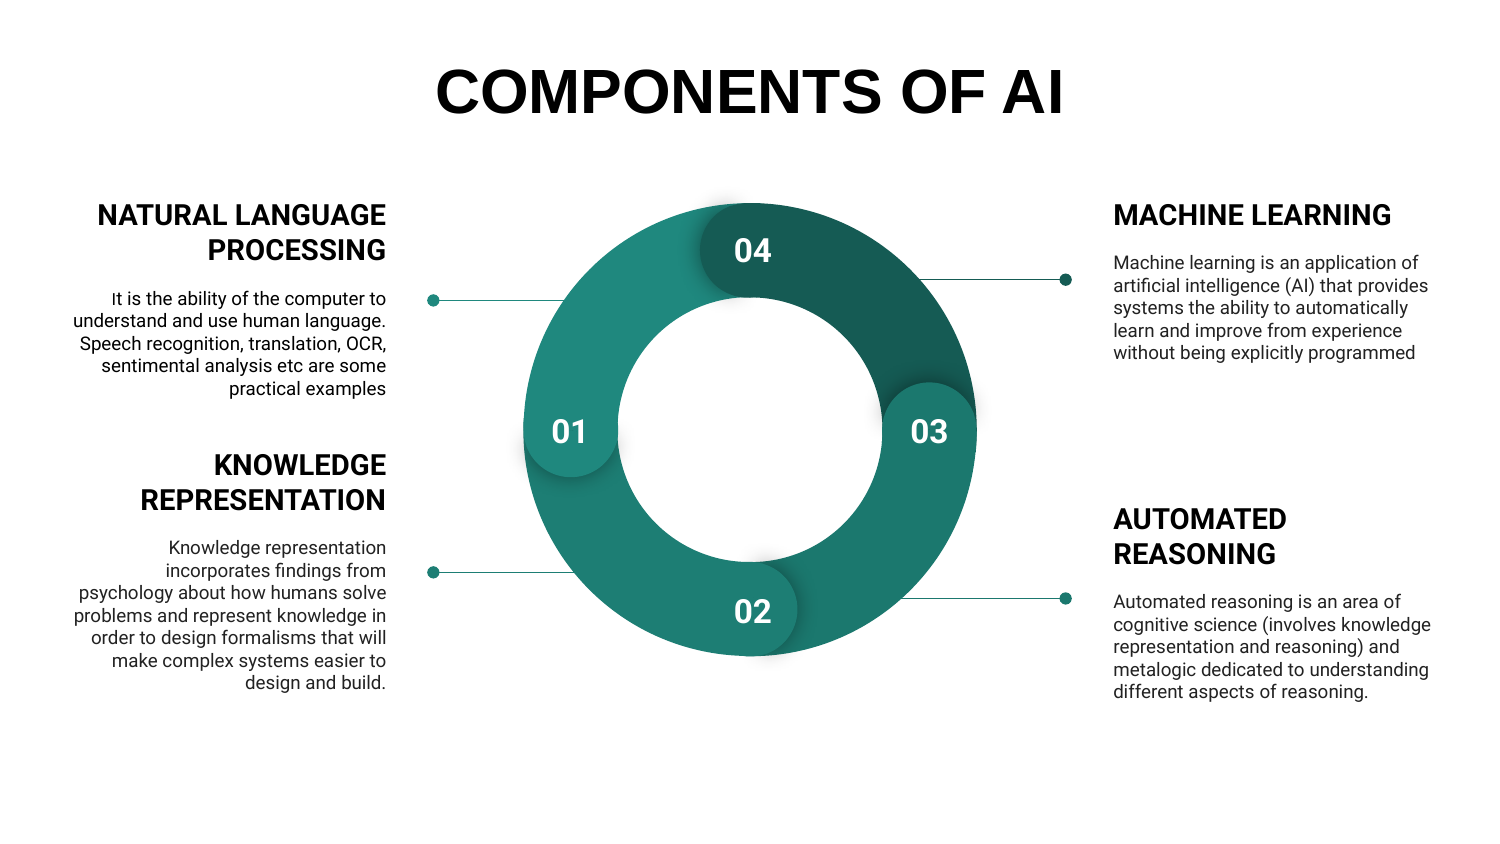

COMPONENTS OF AI

04

01
03

02
MACHINE LEARNING

Machine learning is an application of artificial intelligence (AI) that provides systems the ability to automatically learn and improve from experience without being explicitly programmed
NATURAL LANGUAGE PROCESSING

It is the ability of the computer to understand and use human language. Speech recognition, translation, OCR, sentimental analysis etc are some practical examples
KNOWLEDGE REPRESENTATION

Knowledge representation incorporates findings from psychology about how humans solve problems and represent knowledge in order to design formalisms that will make complex systems easier to design and build.
AUTOMATED REASONING

Automated reasoning is an area of cognitive science (involves knowledge representation and reasoning) and metalogic dedicated to understanding different aspects of reasoning.